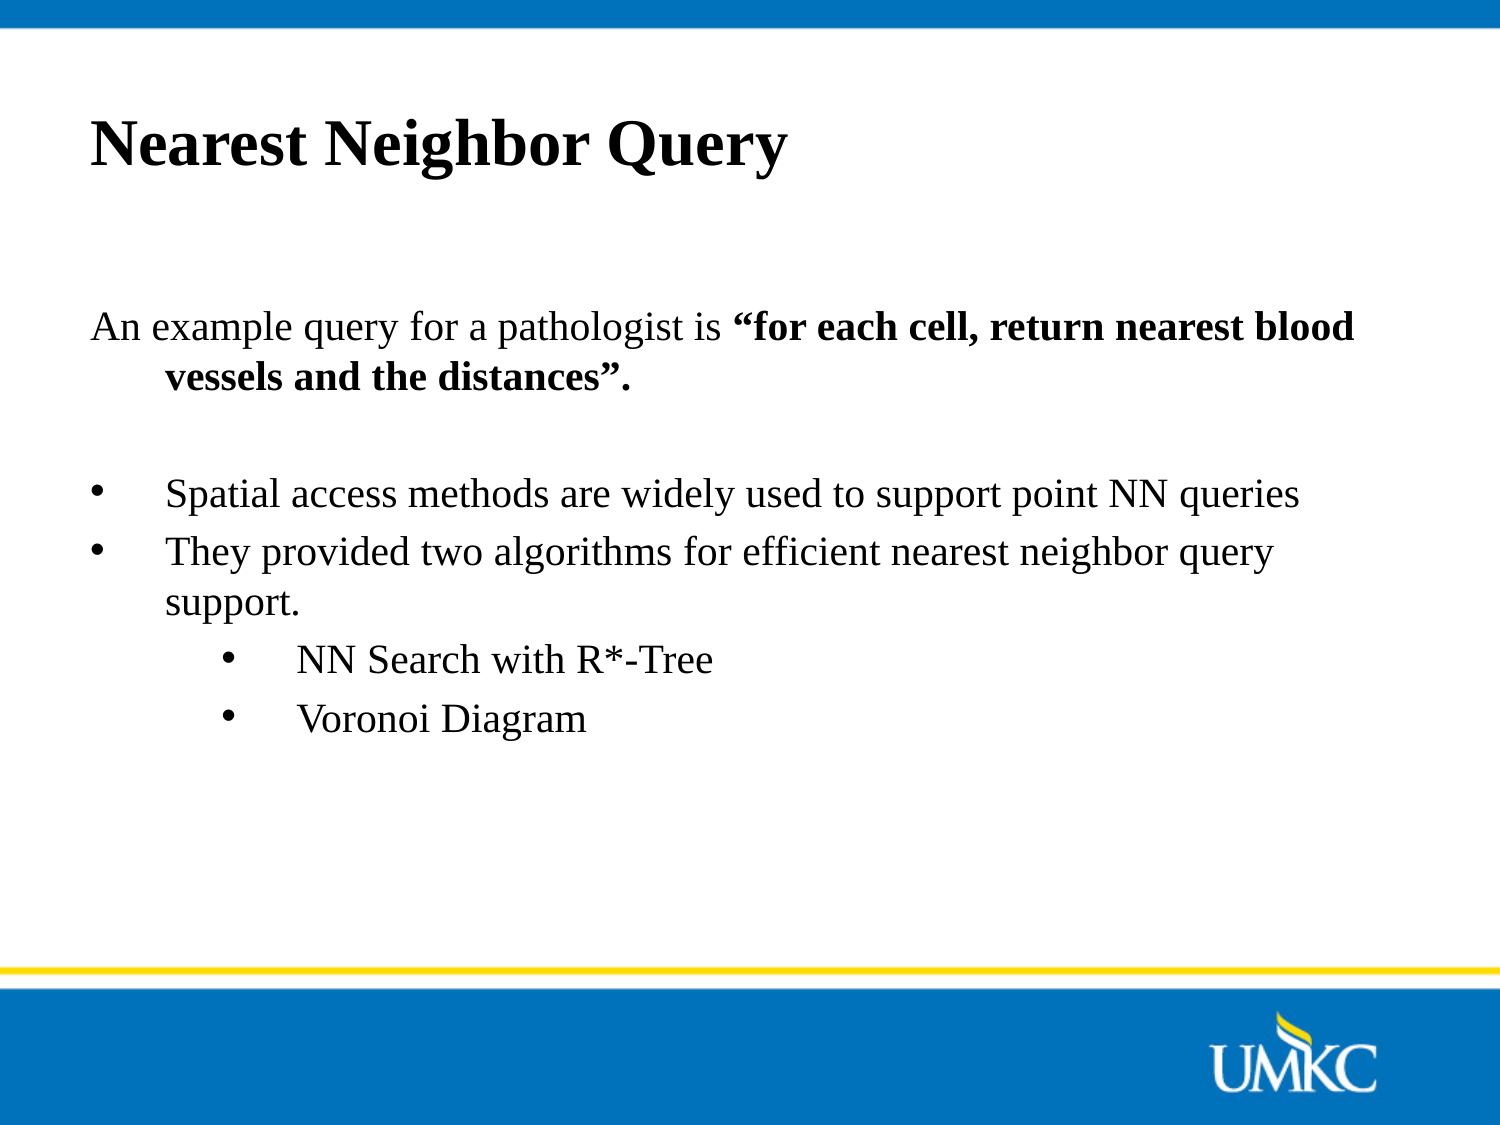

# Nearest Neighbor Query

An example query for a pathologist is “for each cell, return nearest blood vessels and the distances”.

Spatial access methods are widely used to support point NN queries
They provided two algorithms for efficient nearest neighbor query support.
NN Search with R*-Tree
Voronoi Diagram